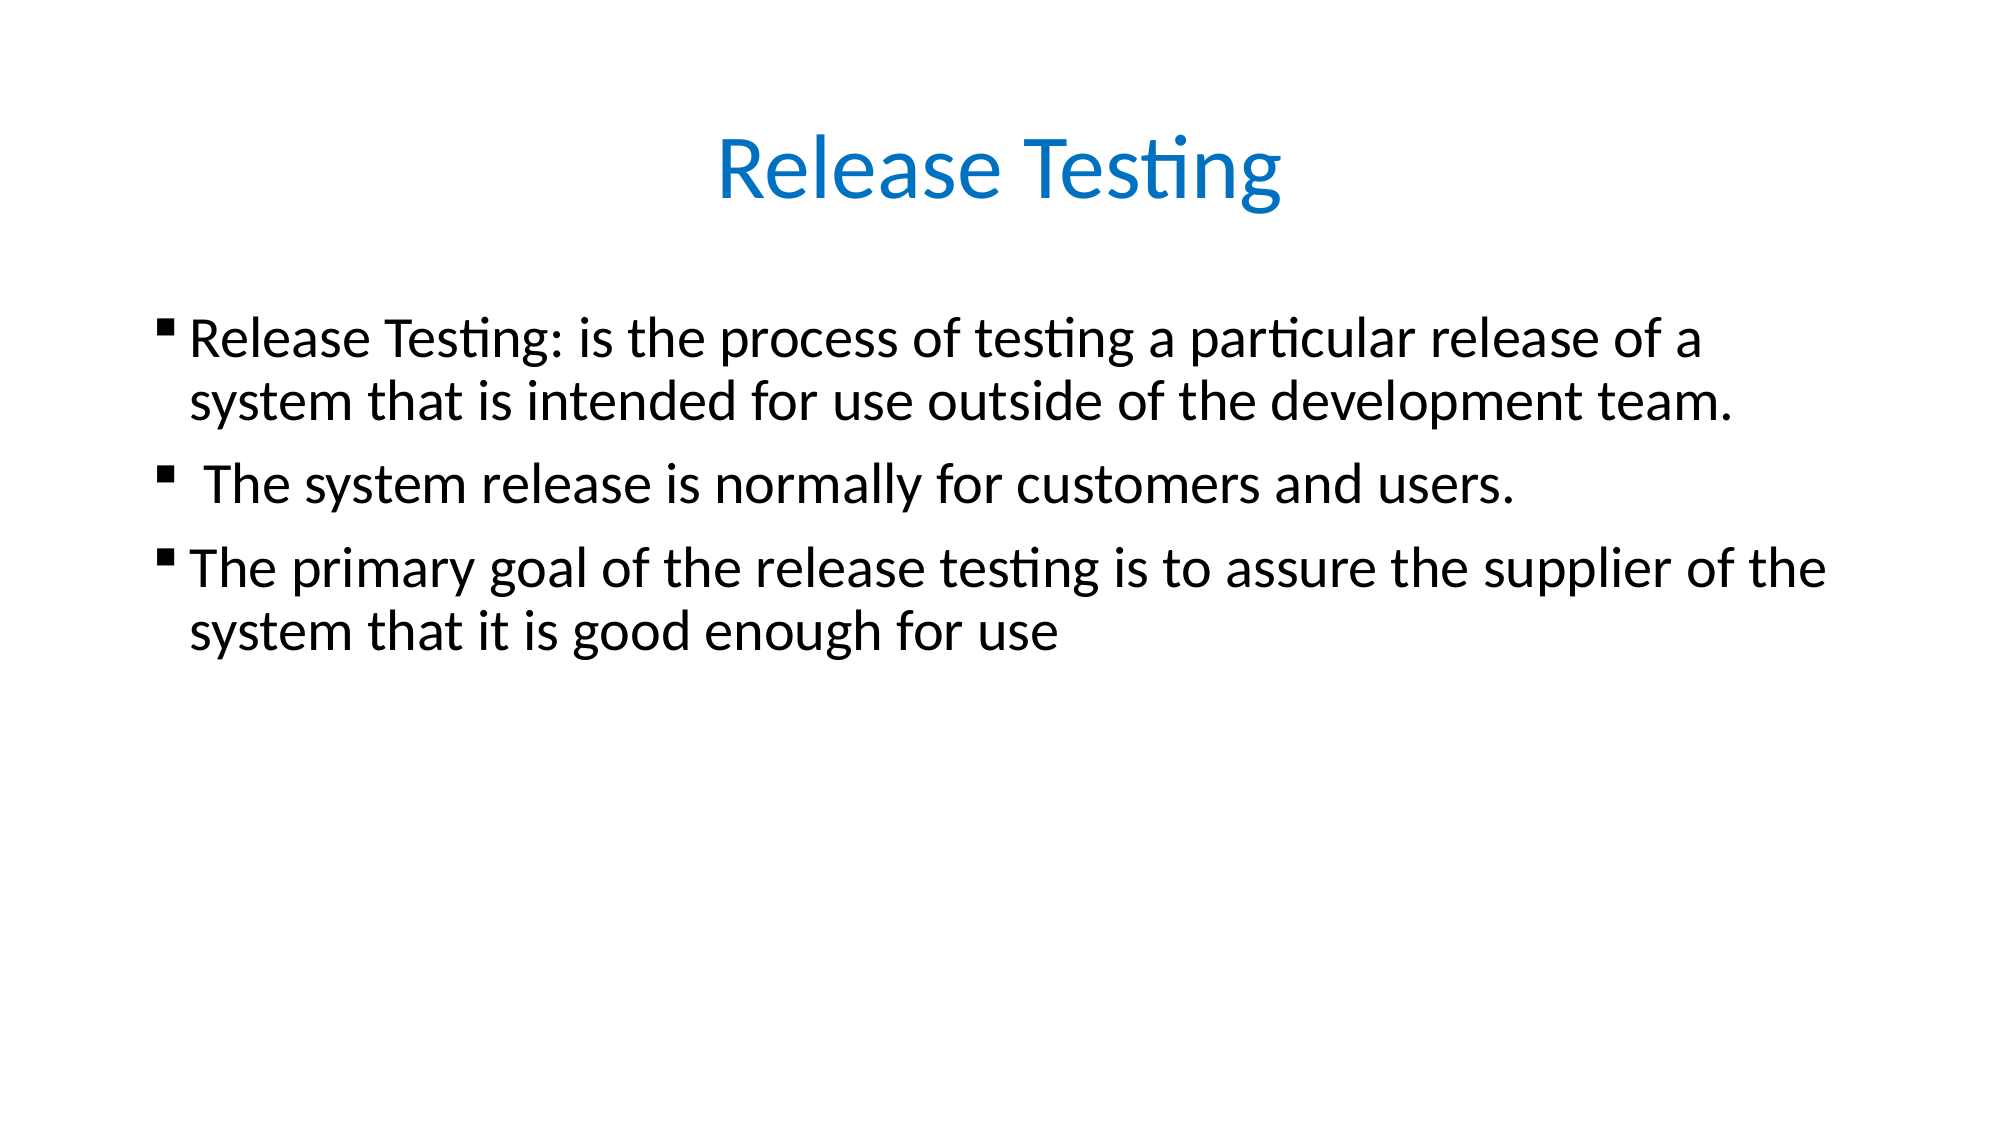

# Release Testing
Release Testing: is the process of testing a particular release of a system that is intended for use outside of the development team.
 The system release is normally for customers and users.
The primary goal of the release testing is to assure the supplier of the system that it is good enough for use